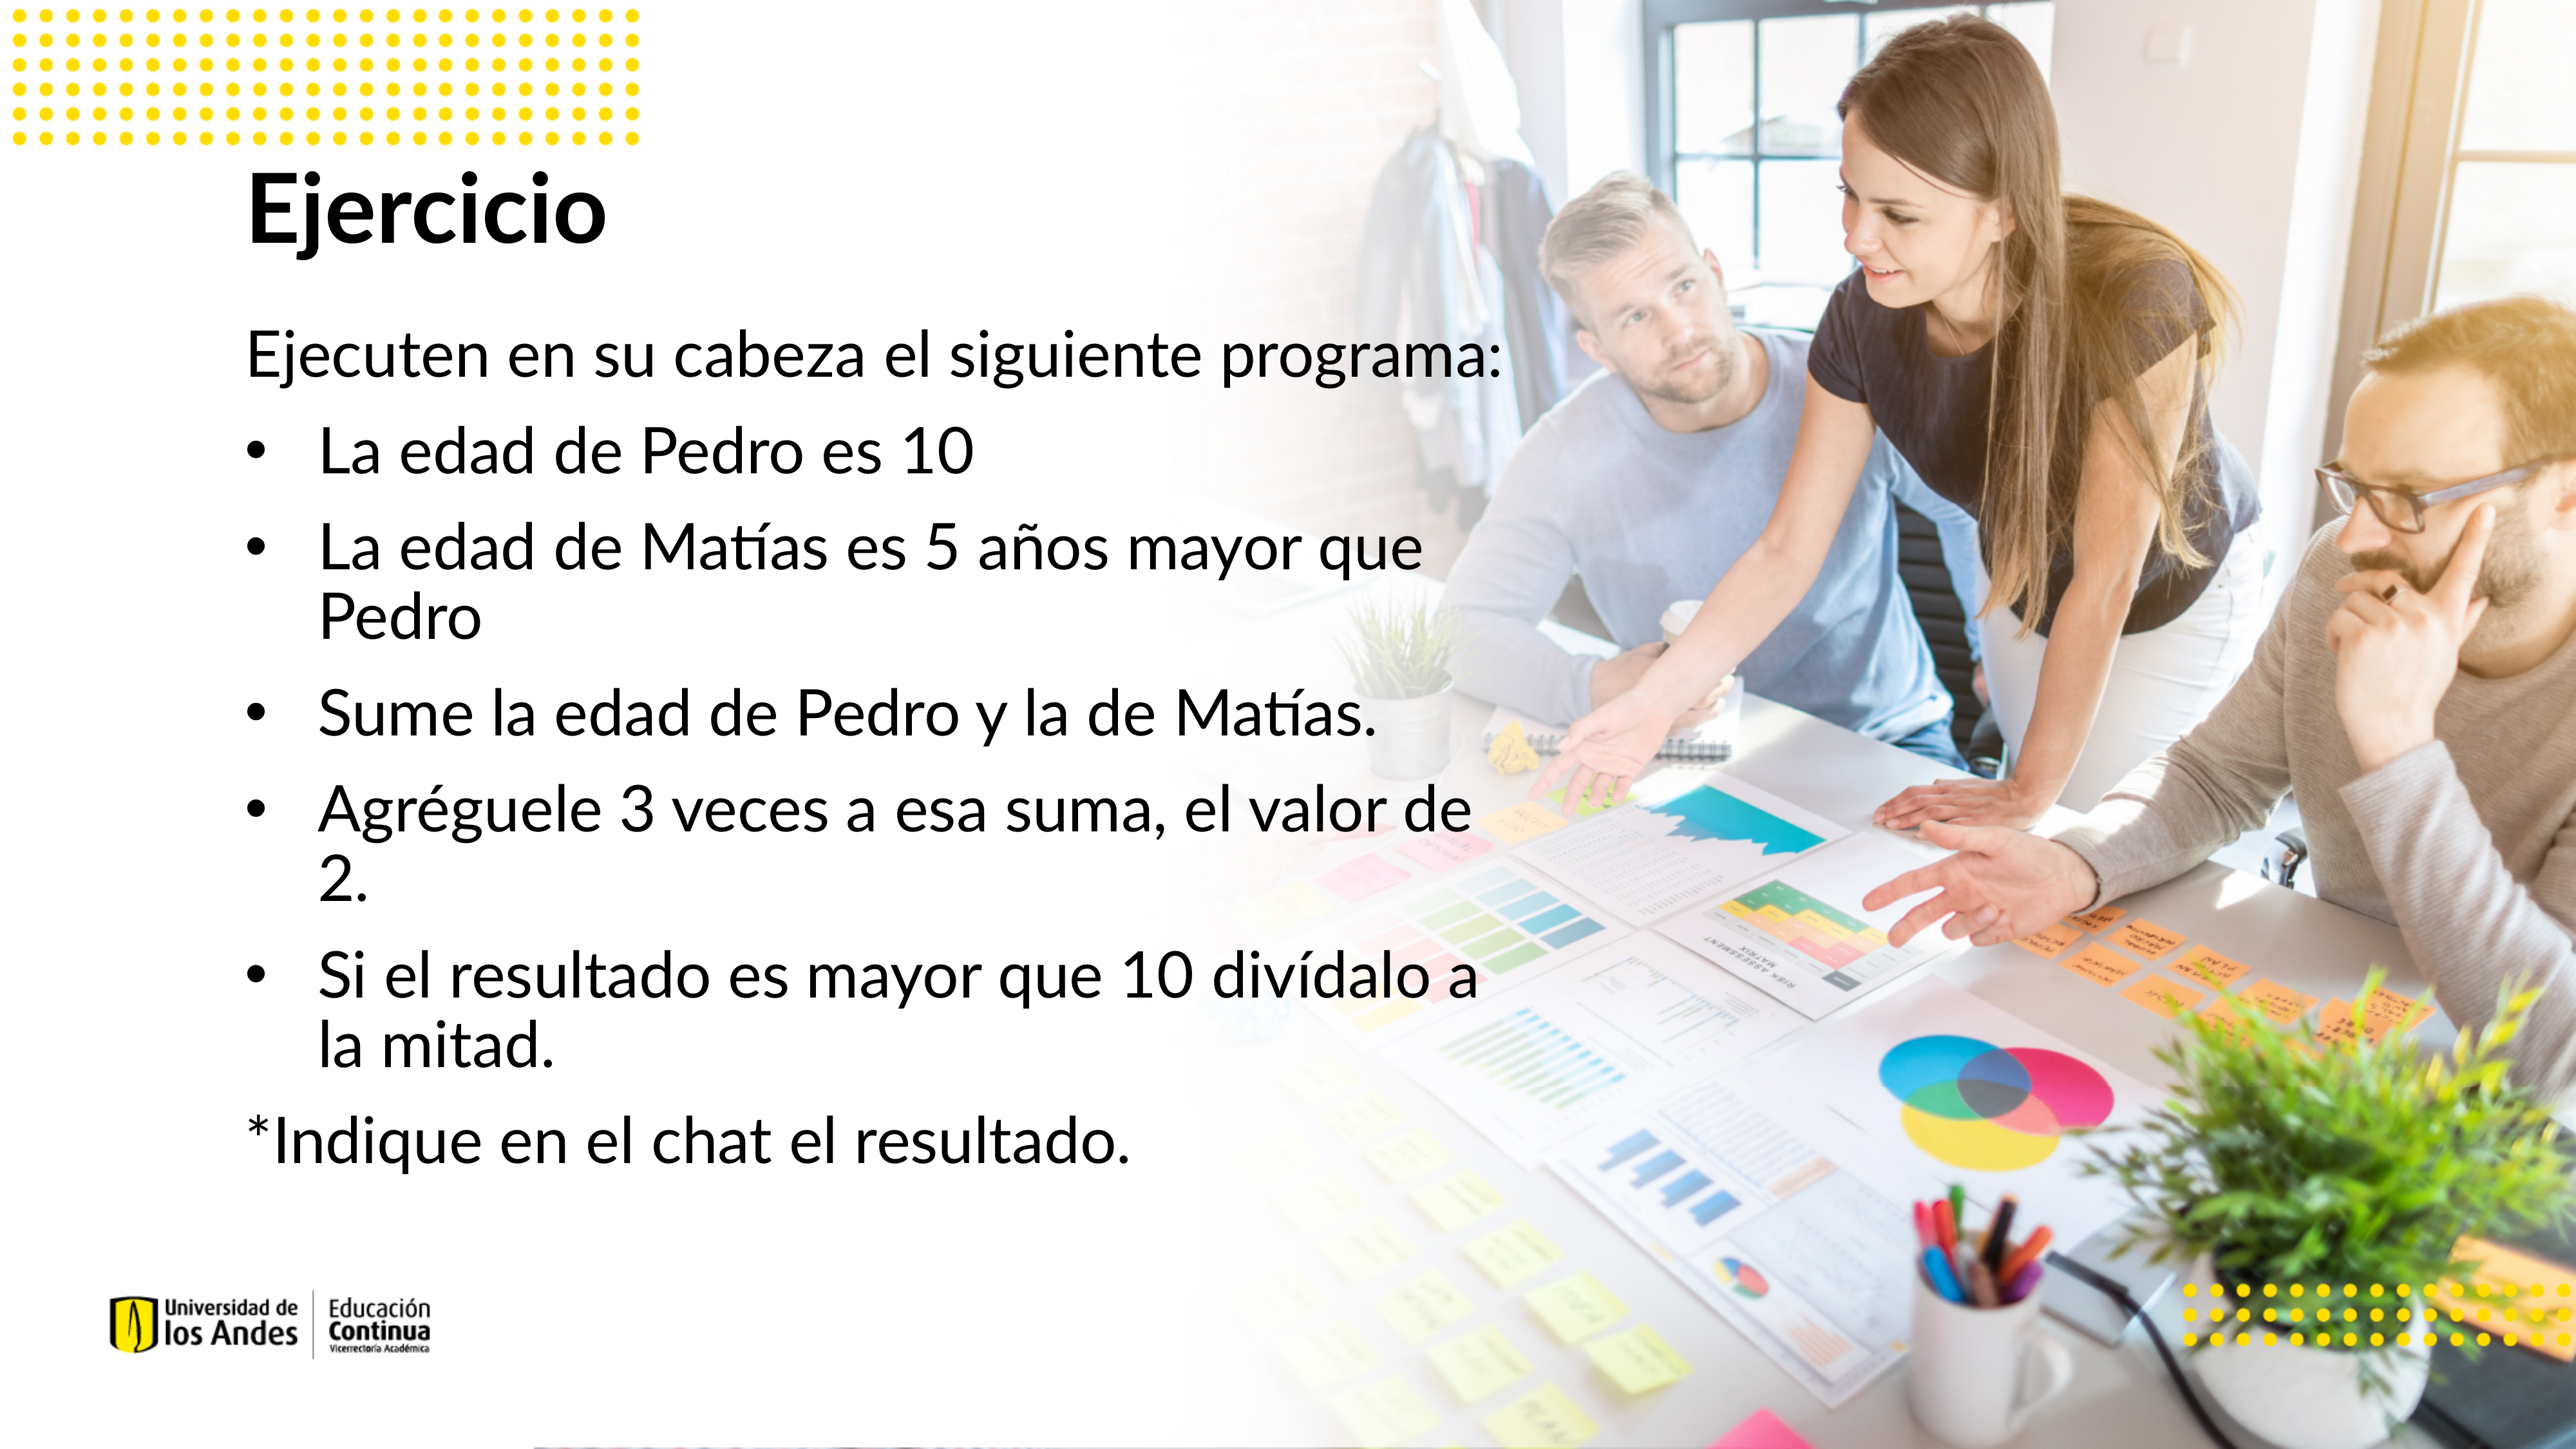

# Ejercicio
Ejecuten en su cabeza el siguiente programa:
La edad de Pedro es 10
La edad de Matías es 5 años mayor que Pedro
Sume la edad de Pedro y la de Matías.
Agréguele 3 veces a esa suma, el valor de 2.
Si el resultado es mayor que 10 divídalo a la mitad.
*Indique en el chat el resultado.